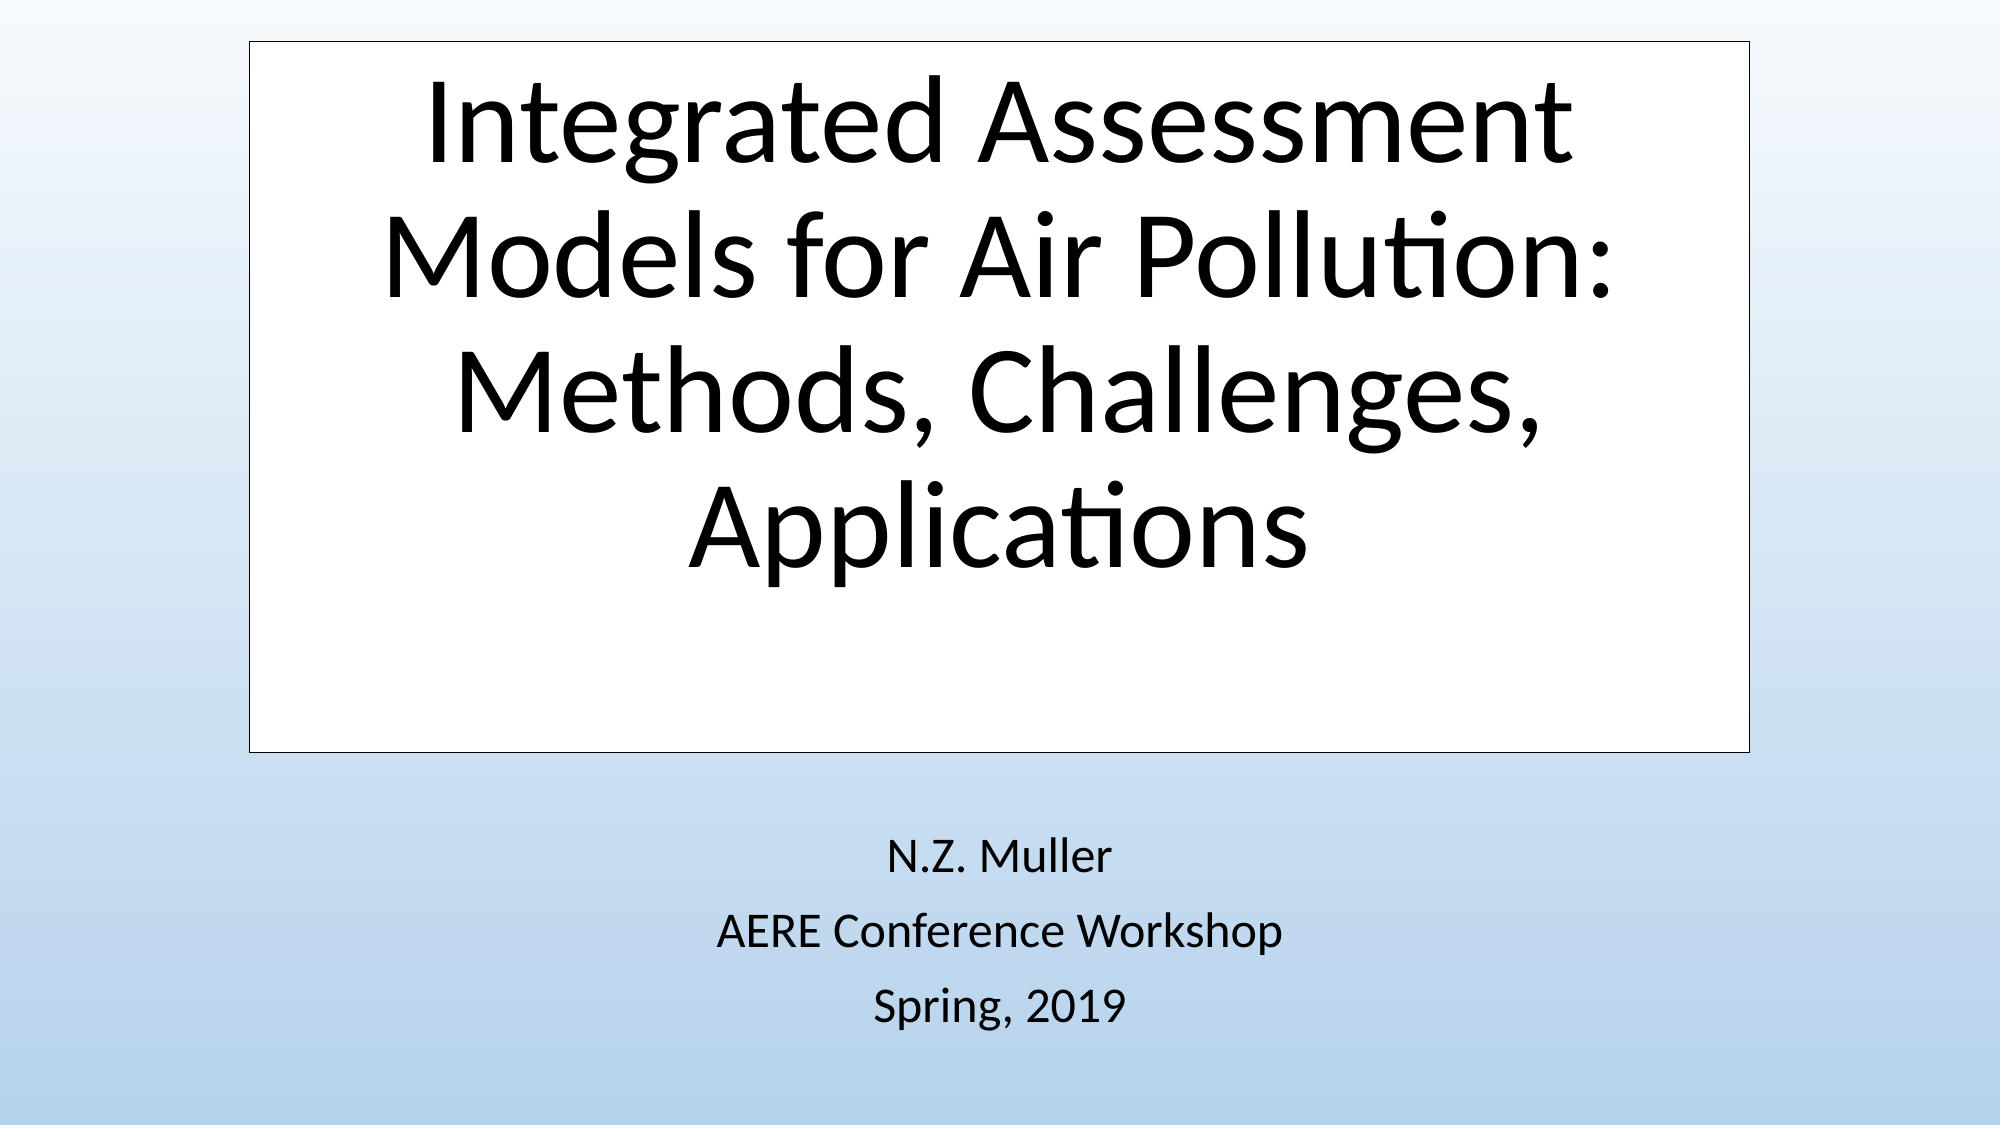

# Integrated Assessment Models for Air Pollution: Methods, Challenges, Applications
N.Z. Muller
AERE Conference Workshop
Spring, 2019